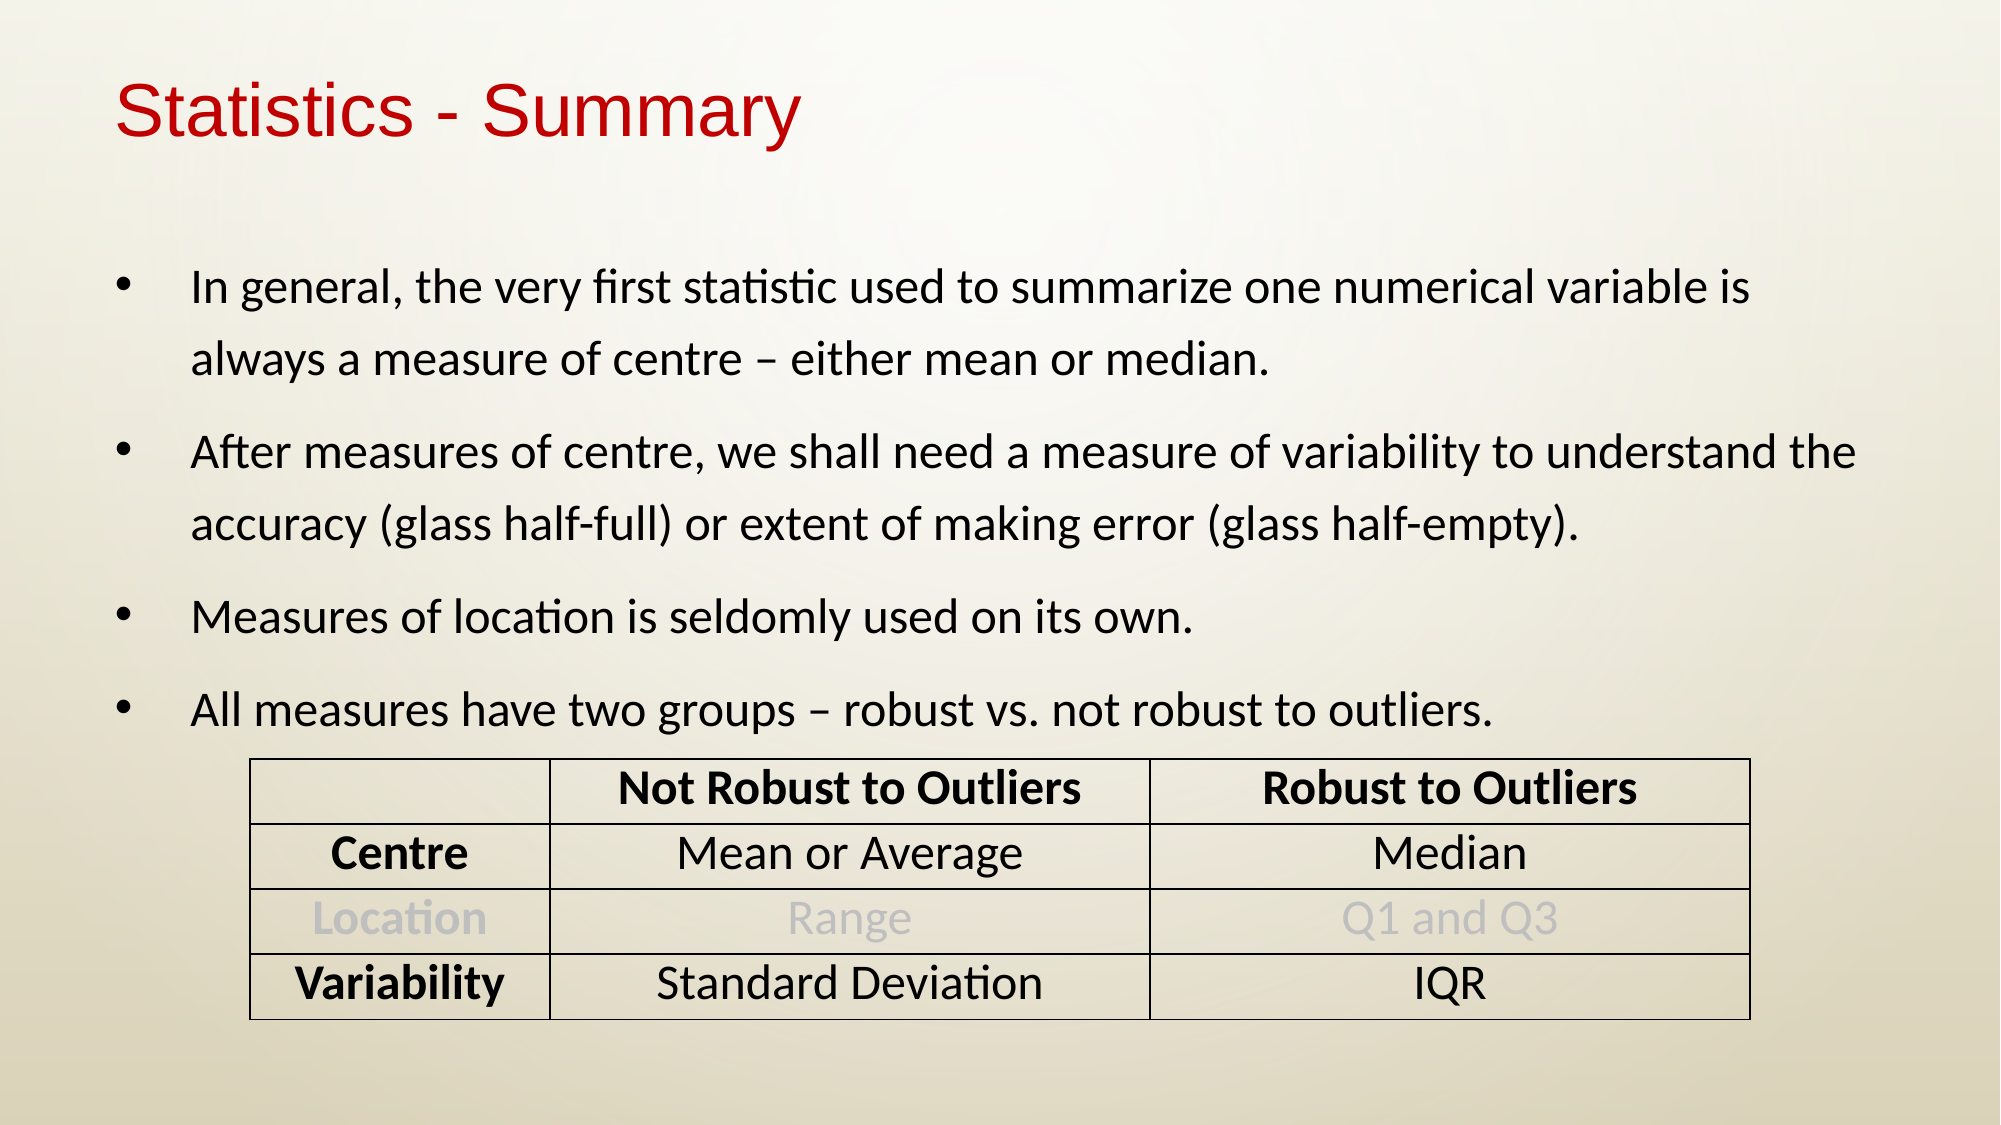

# Statistics - Summary
In general, the very first statistic used to summarize one numerical variable is always a measure of centre – either mean or median.
After measures of centre, we shall need a measure of variability to understand the accuracy (glass half-full) or extent of making error (glass half-empty).
Measures of location is seldomly used on its own.
All measures have two groups – robust vs. not robust to outliers.

|  | Not Robust to Outliers | Robust to Outliers |
| --- | --- | --- |
| Centre | Mean or Average | Median |
| Location | Range | Q1 and Q3 |
| Variability | Standard Deviation | IQR |